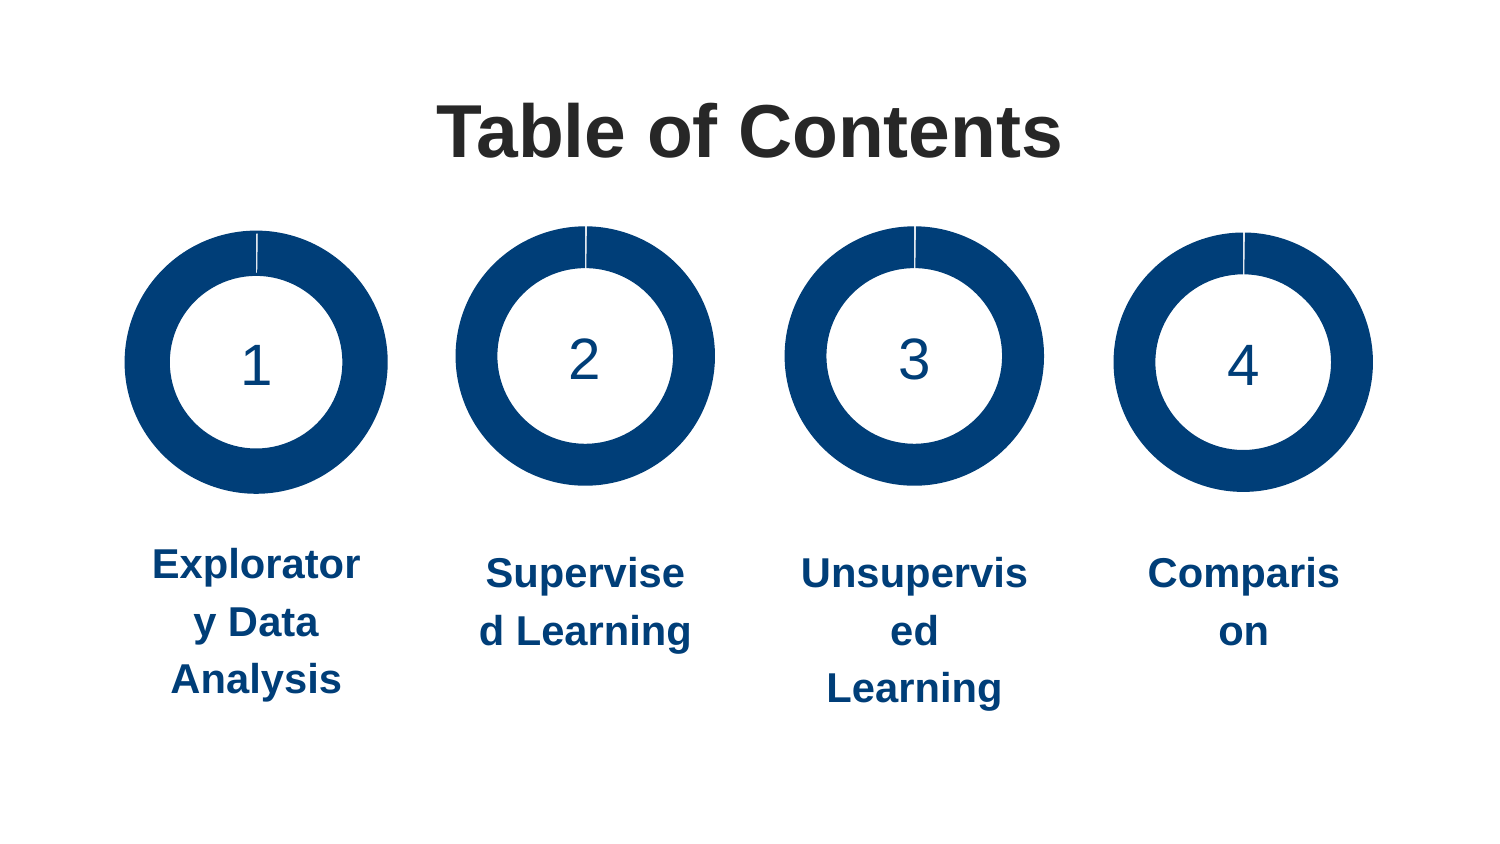

# Table of Contents

2
3
1
4
Exploratory Data Analysis
Supervised Learning
Unsupervised Learning
Comparison